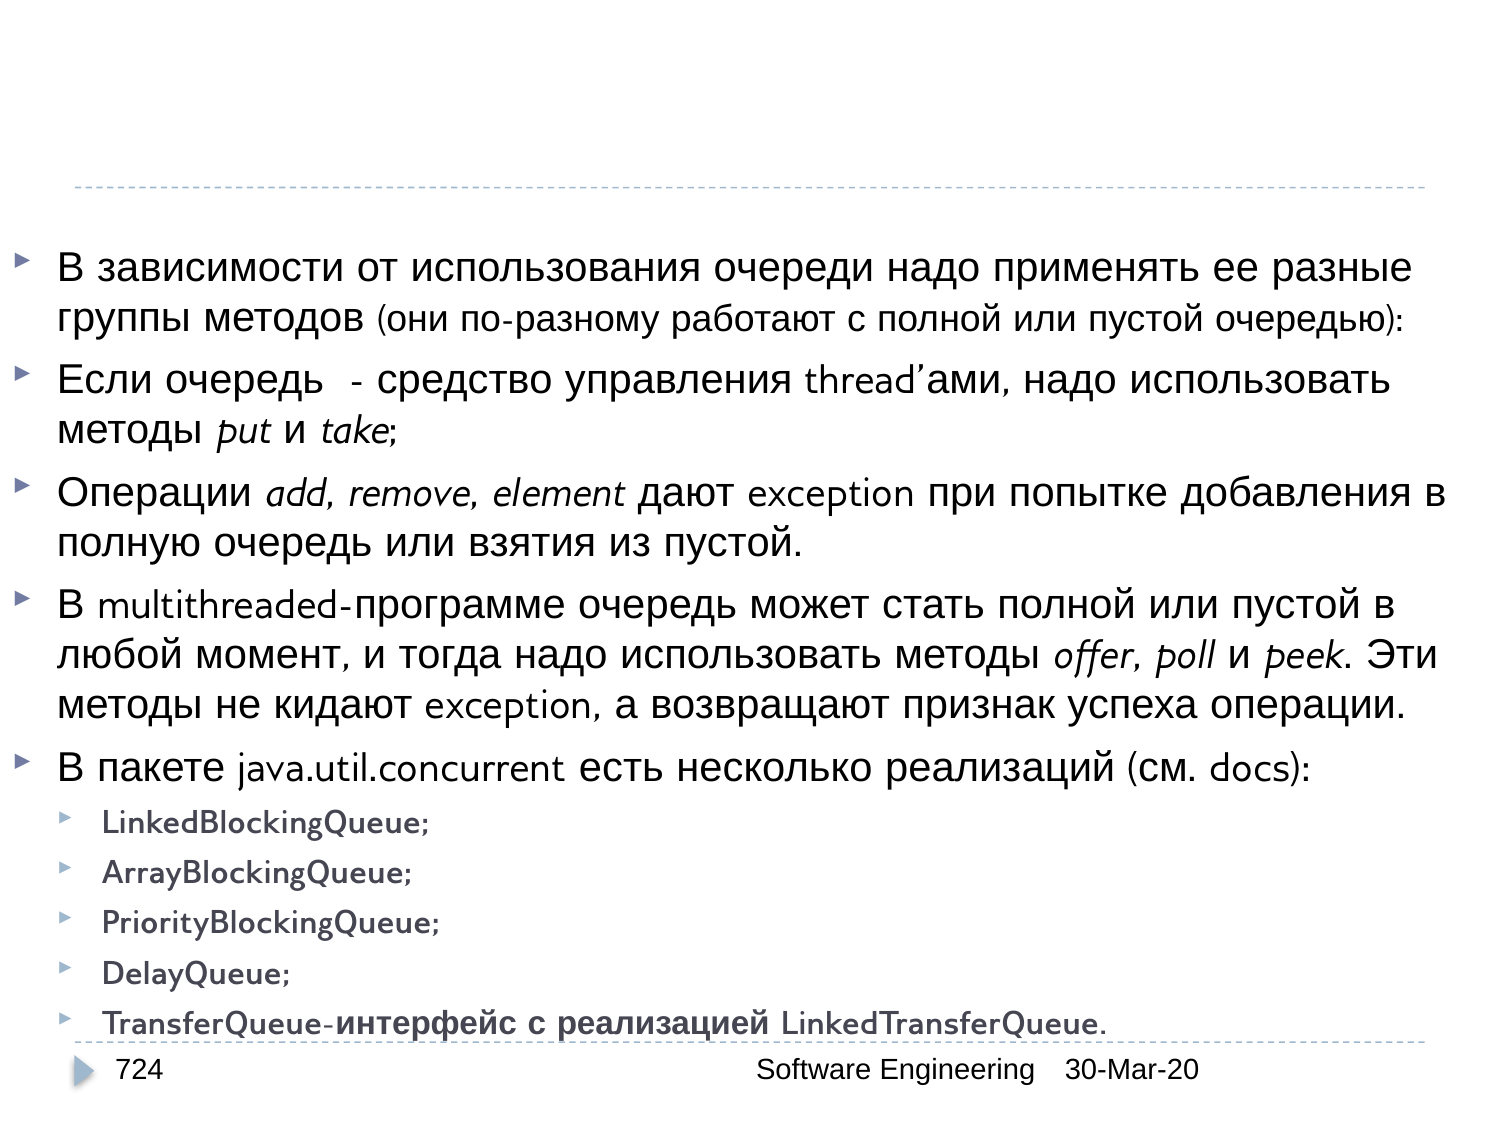

В зависимости от использования очереди надо применять ее разные группы методов (они по-разному работают с полной или пустой очередью):
Если очередь  - средство управления thread’ами, надо использовать методы put и take;
Операции add, remove, element дают exception при попытке добавления в полную очередь или взятия из пустой.
В multithreaded-программе очередь может стать полной или пустой в любой момент, и тогда надо использовать методы offer, poll и peek. Эти методы не кидают exception, а возвращают признак успеха операции.
В пакете java.util.concurrent есть несколько реализаций (см. docs):
LinkedBlockingQueue;
ArrayBlockingQueue;
PriorityBlockingQueue;
DelayQueue;
TransferQueue-интерфейс с реализацией LinkedTransferQueue.

724
Software Engineering
30-Mar-20